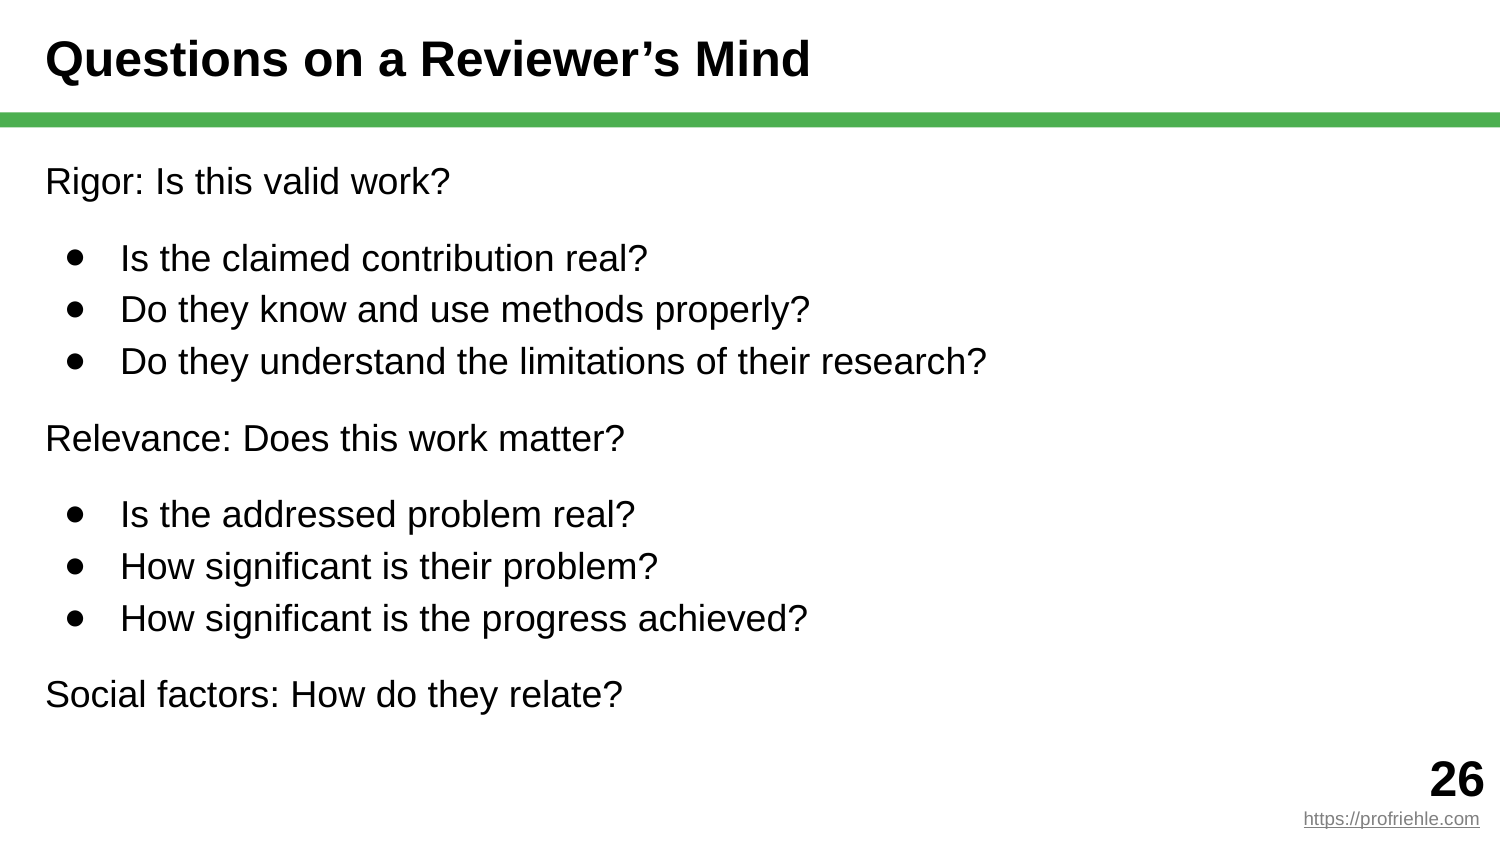

# Questions on a Reviewer’s Mind
Rigor: Is this valid work?
Is the claimed contribution real?
Do they know and use methods properly?
Do they understand the limitations of their research?
Relevance: Does this work matter?
Is the addressed problem real?
How significant is their problem?
How significant is the progress achieved?
Social factors: How do they relate?

26
https://profriehle.com